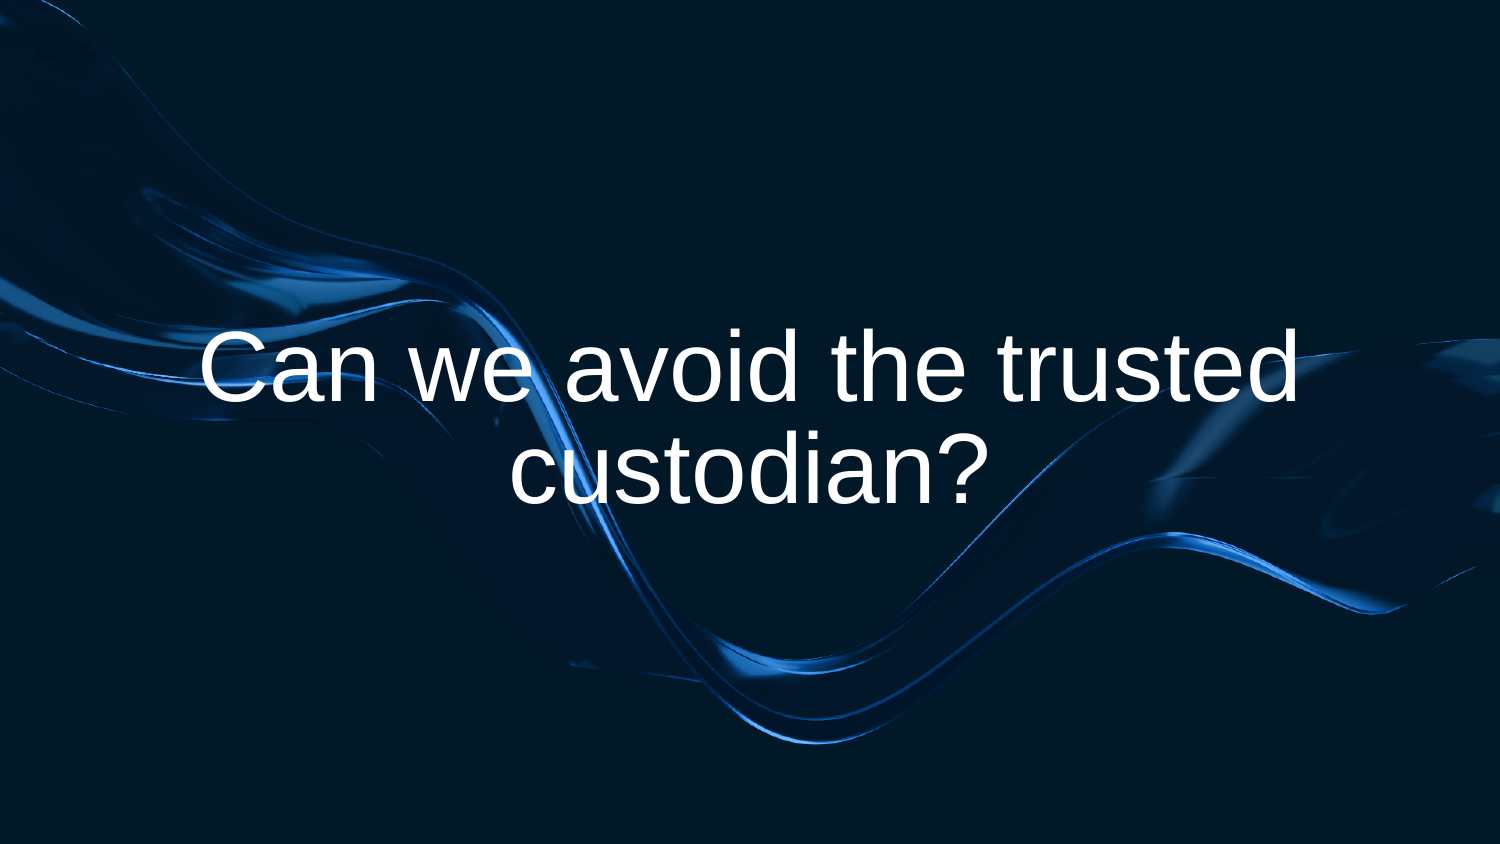

# Can we avoid the trusted custodian?